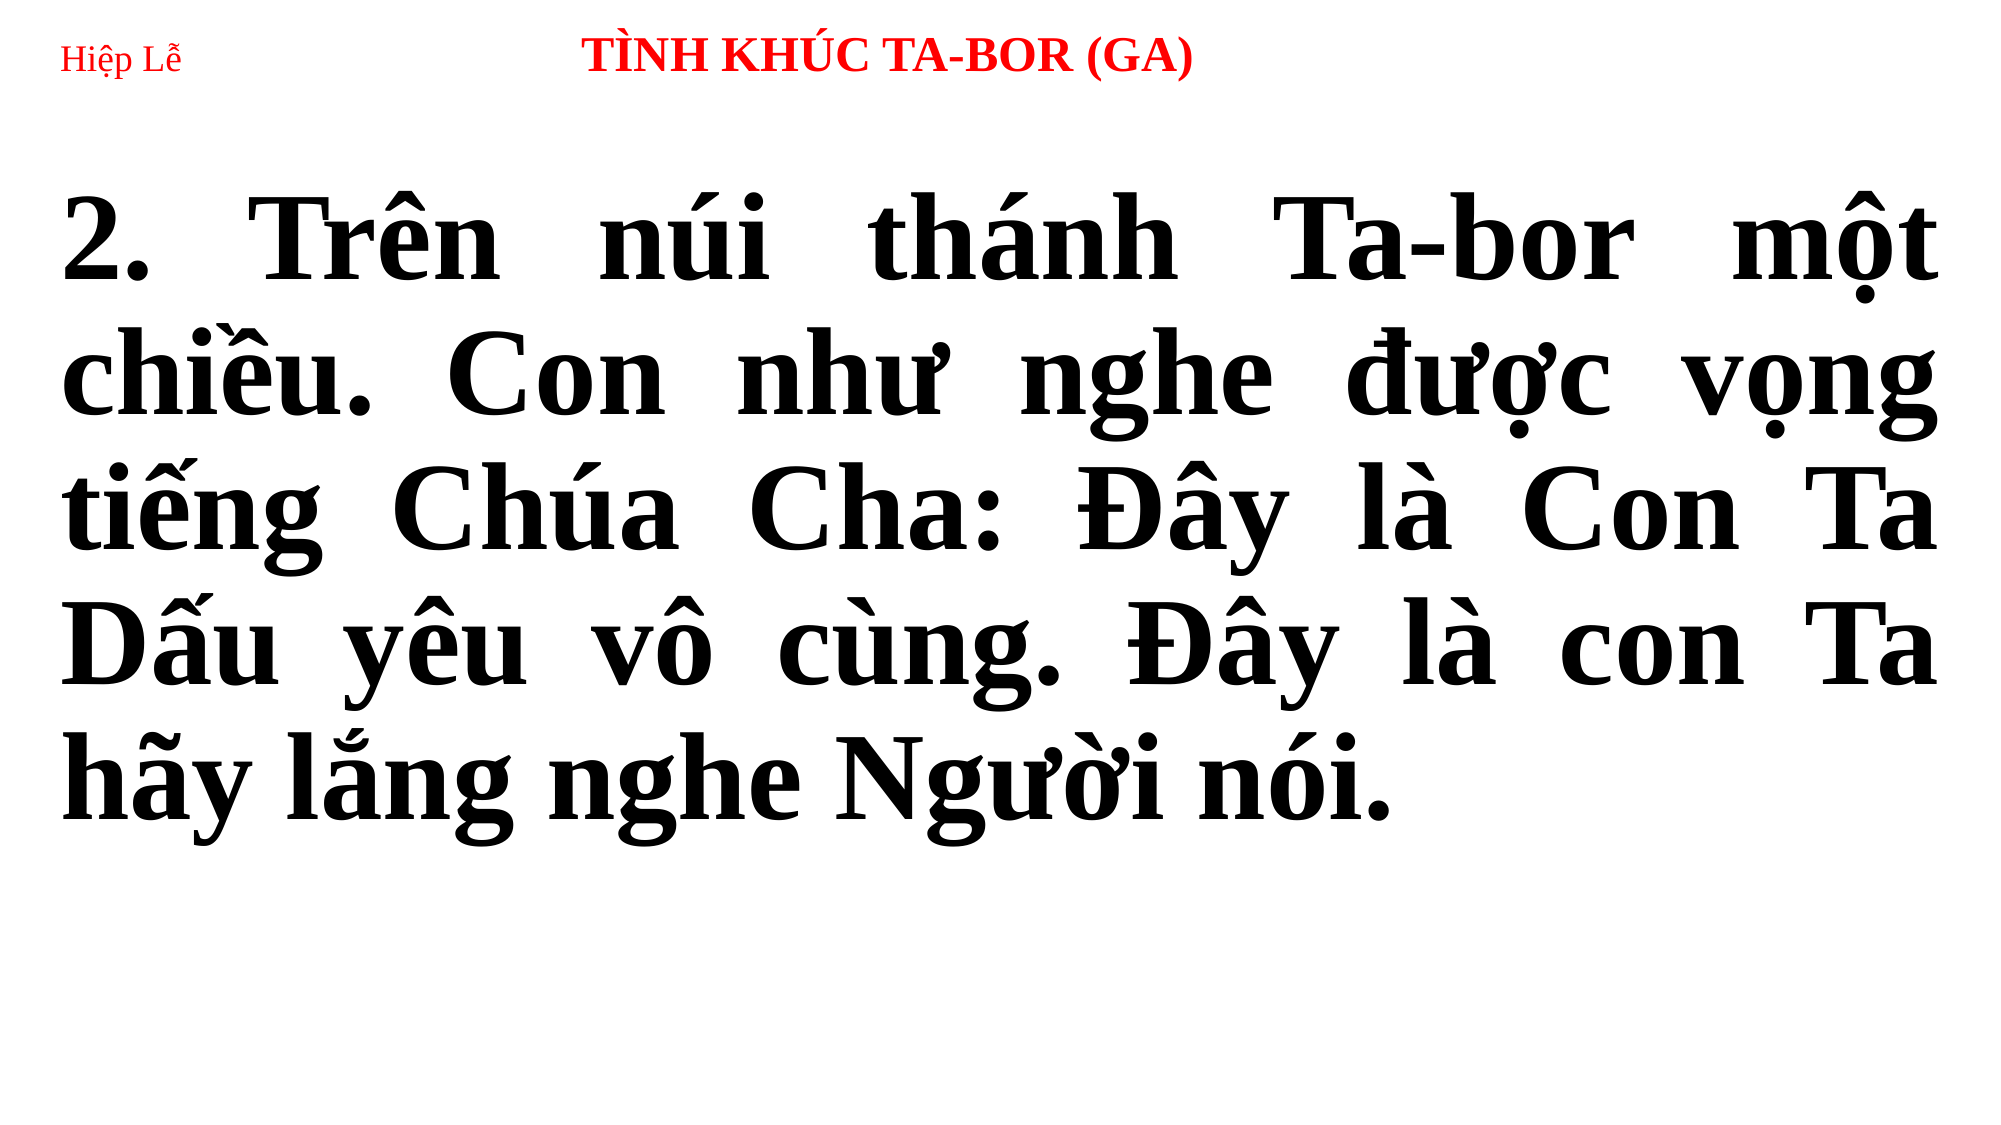

# Hiệp Lễ                                          TÌNH KHÚC TA-BOR (GA)
2. Trên núi thánh Ta-bor một chiều. Con như nghe được vọng tiếng Chúa Cha: Đây là Con Ta Dấu yêu vô cùng. Đây là con Ta hãy lắng nghe Người nói.